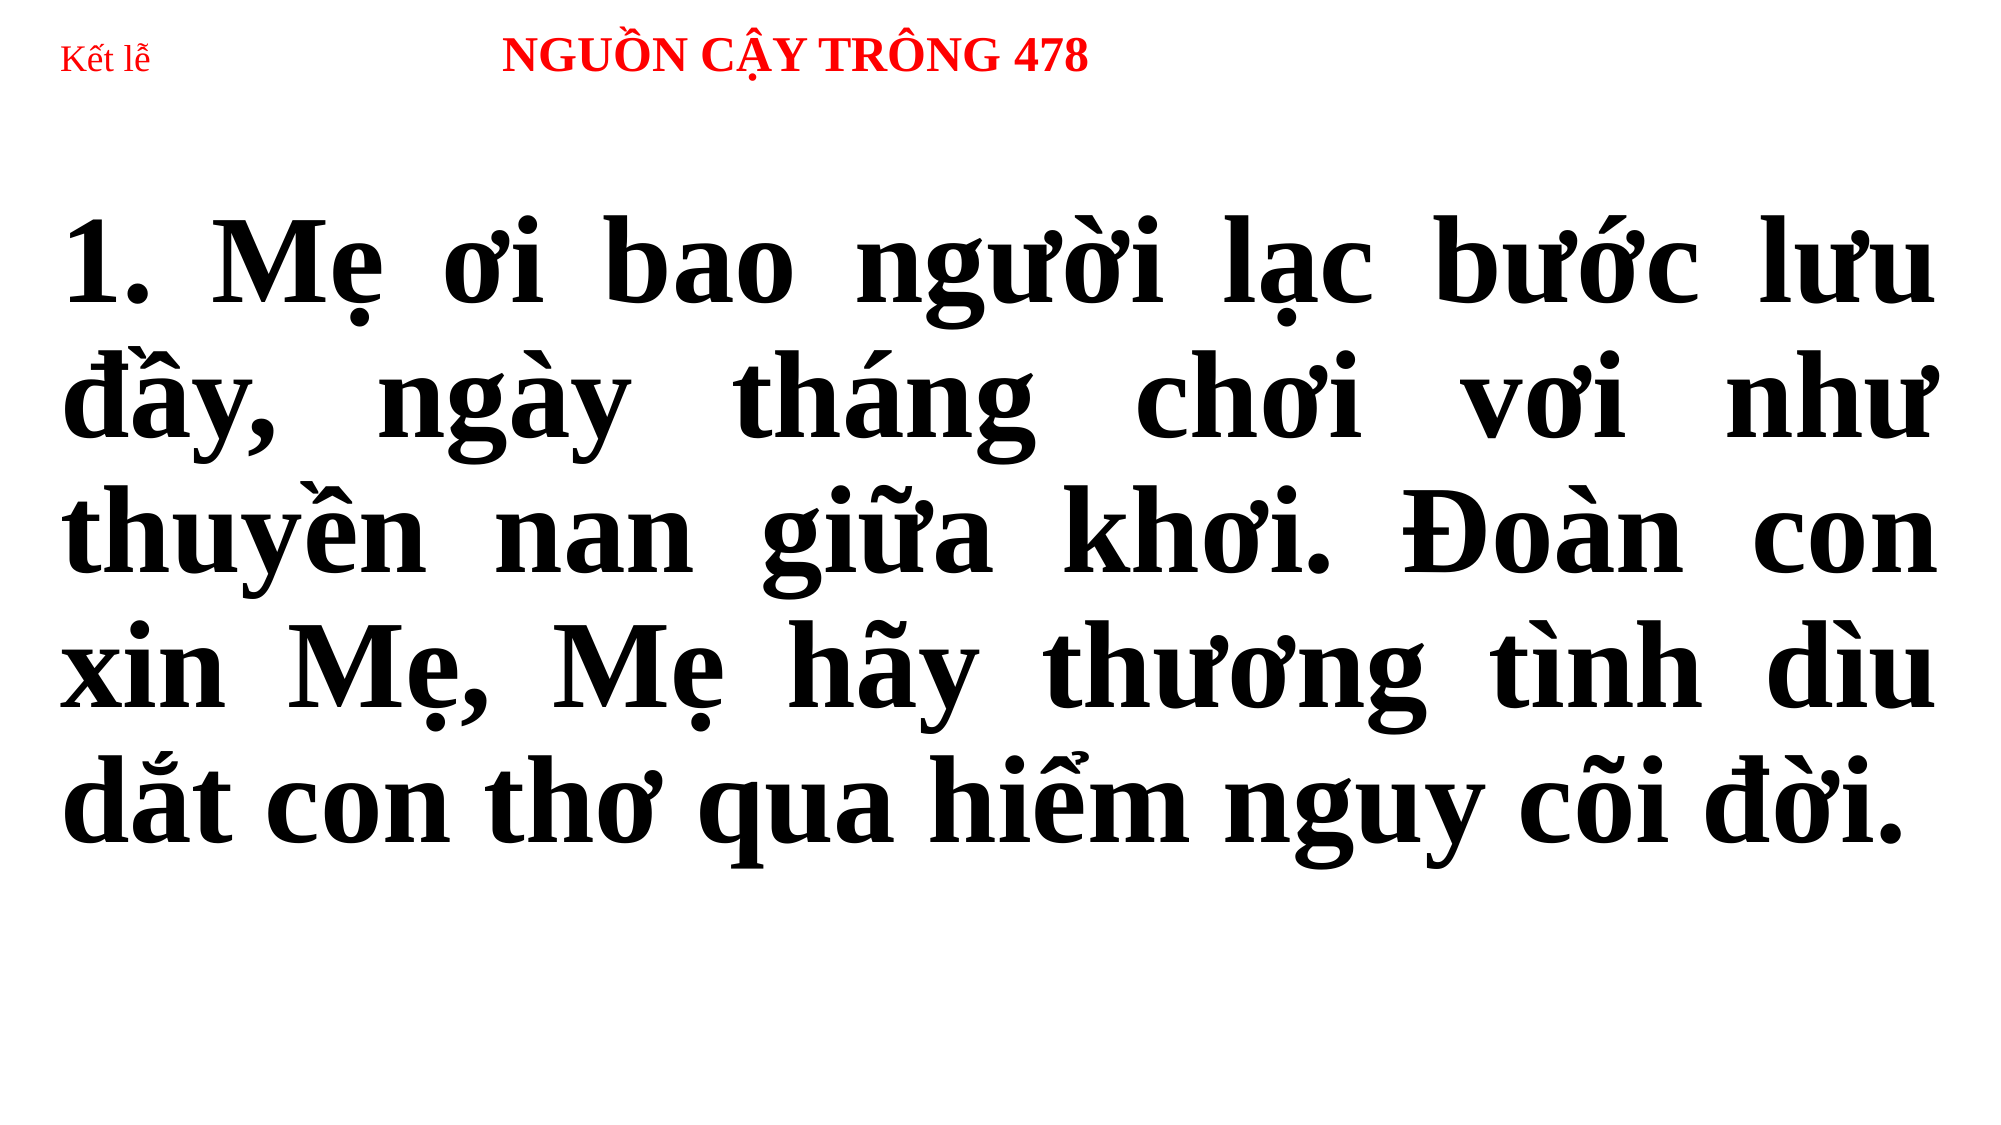

# Kết lễ                                     NGUỒN CẬY TRÔNG 478
1. Mẹ ơi bao người lạc bước lưu đầy, ngày tháng chơi vơi như thuyền nan giữa khơi. Đoàn con xin Mẹ, Mẹ hãy thương tình dìu dắt con thơ qua hiểm nguy cõi đời.